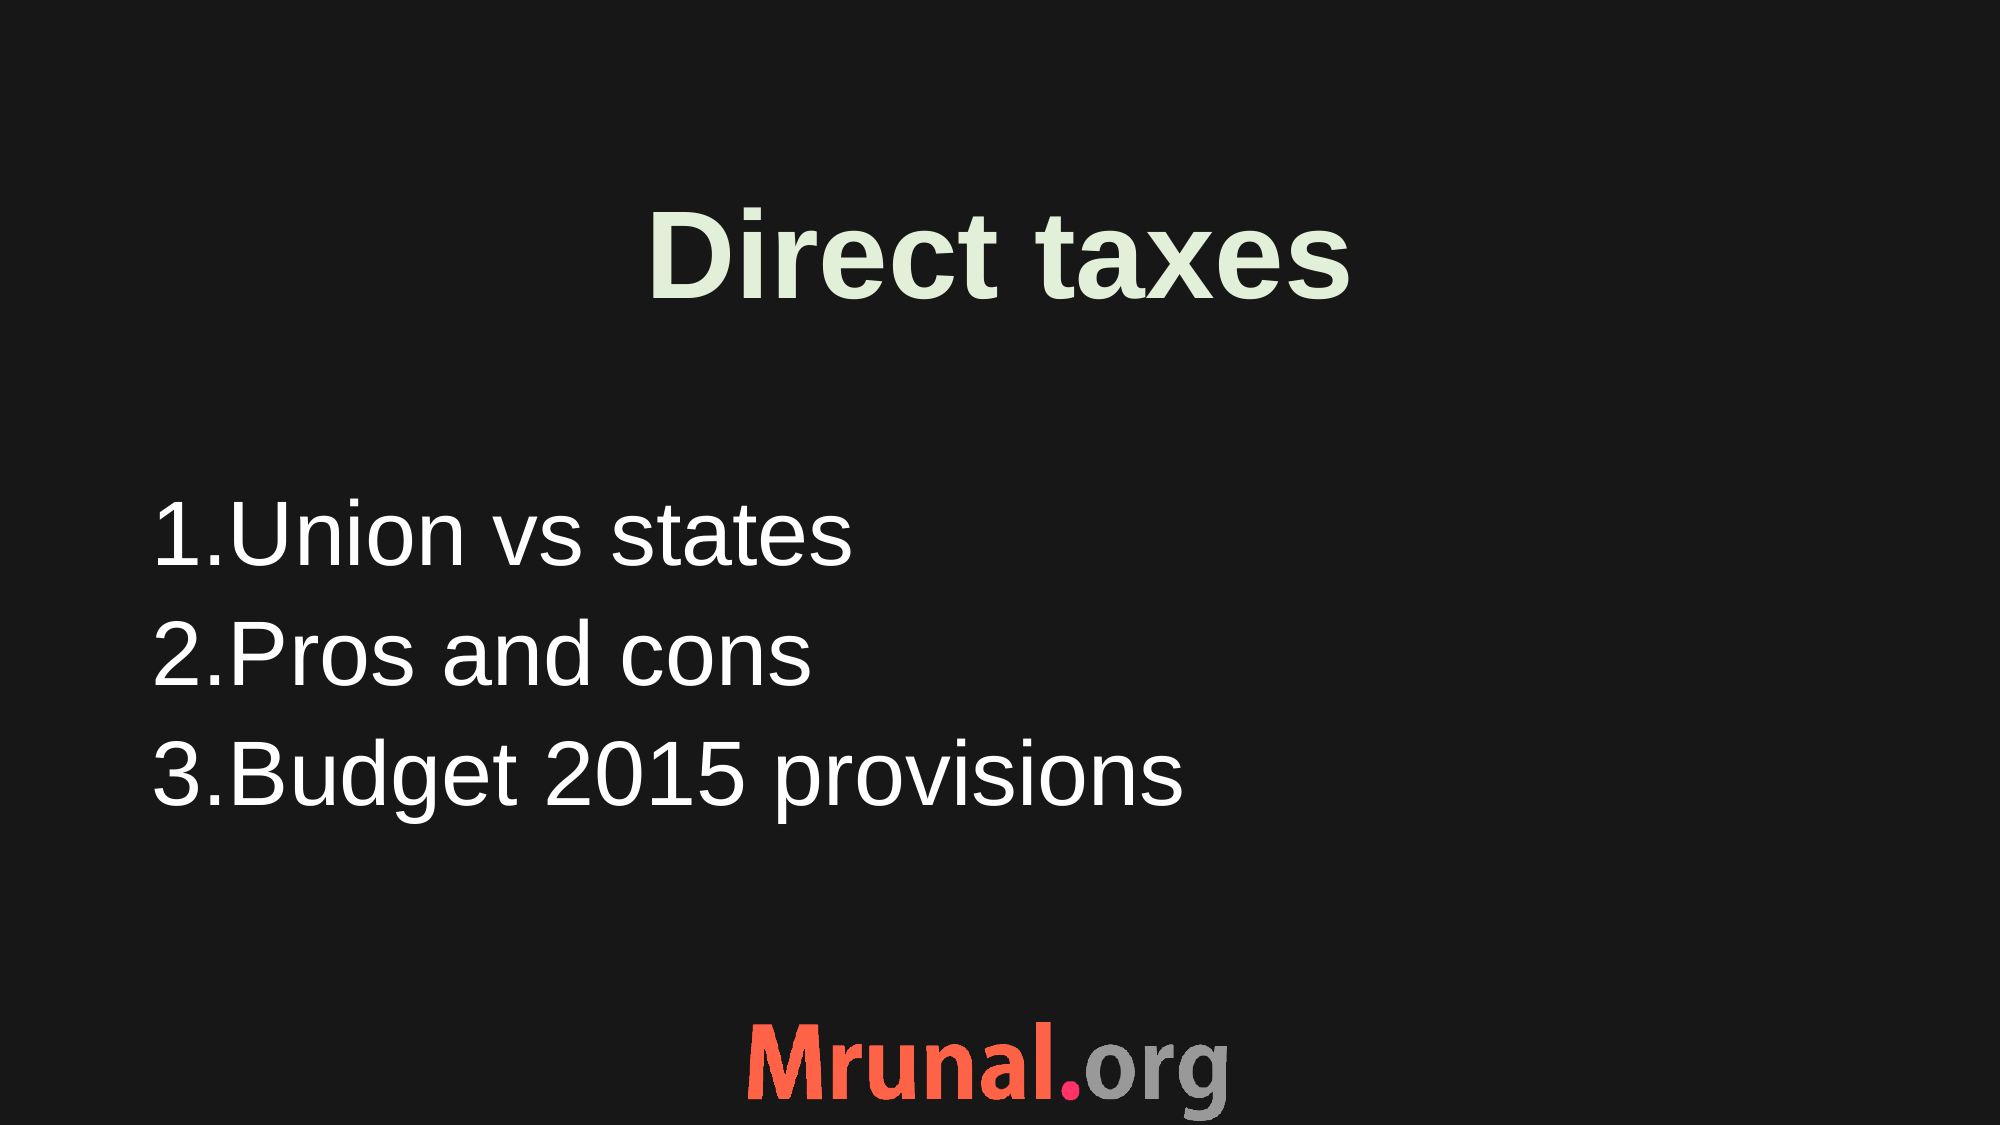

# Direct taxes
Union vs states
Pros and cons
Budget 2015 provisions